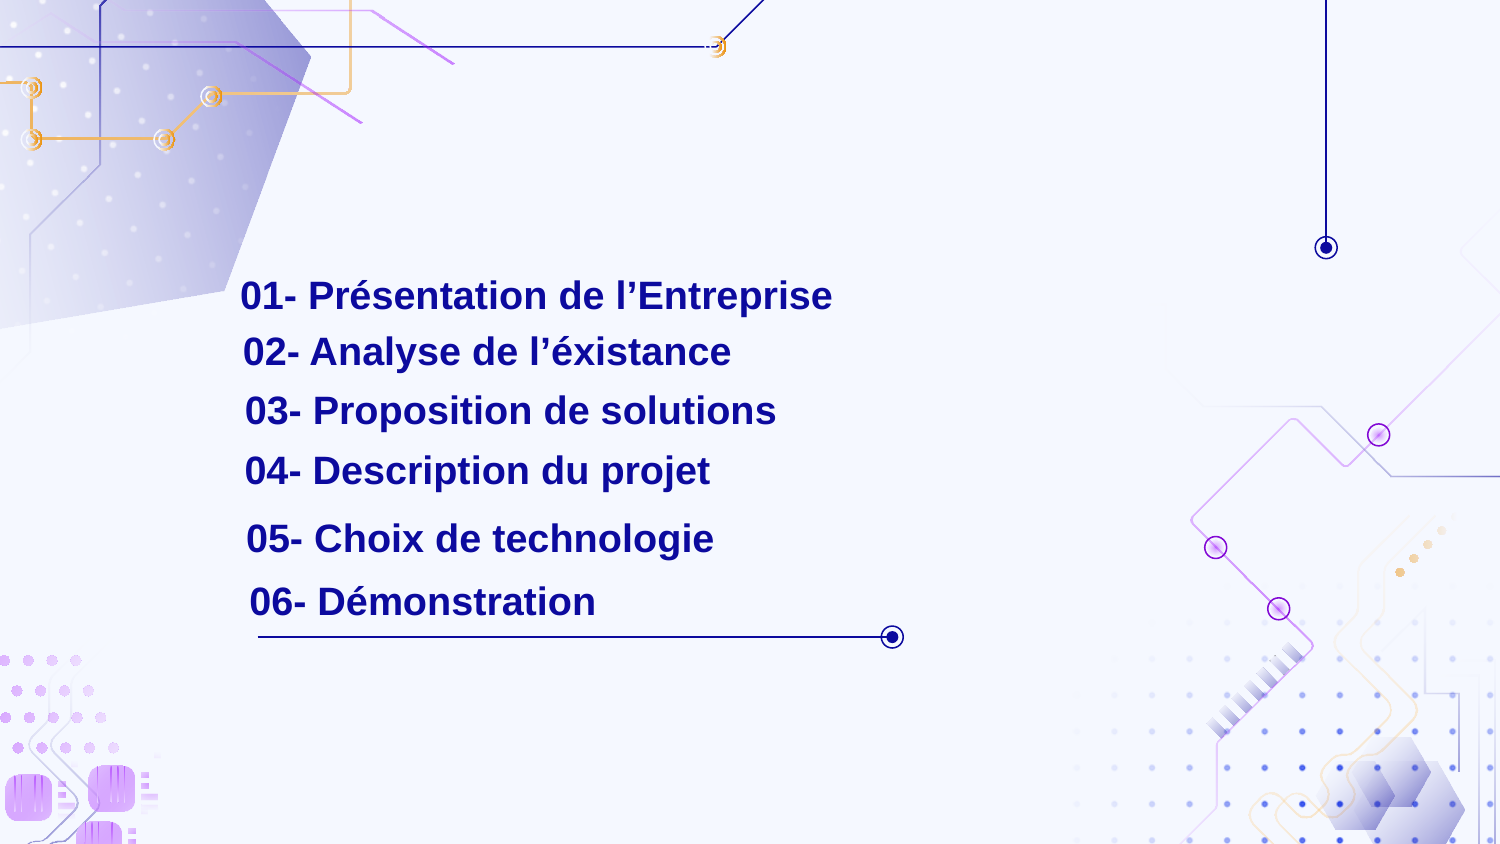

# 01- Présentation de l’Entreprise
02- Analyse de l’éxistance
03- Proposition de solutions
04- Description du projet
05- Choix de technologie
06- Démonstration